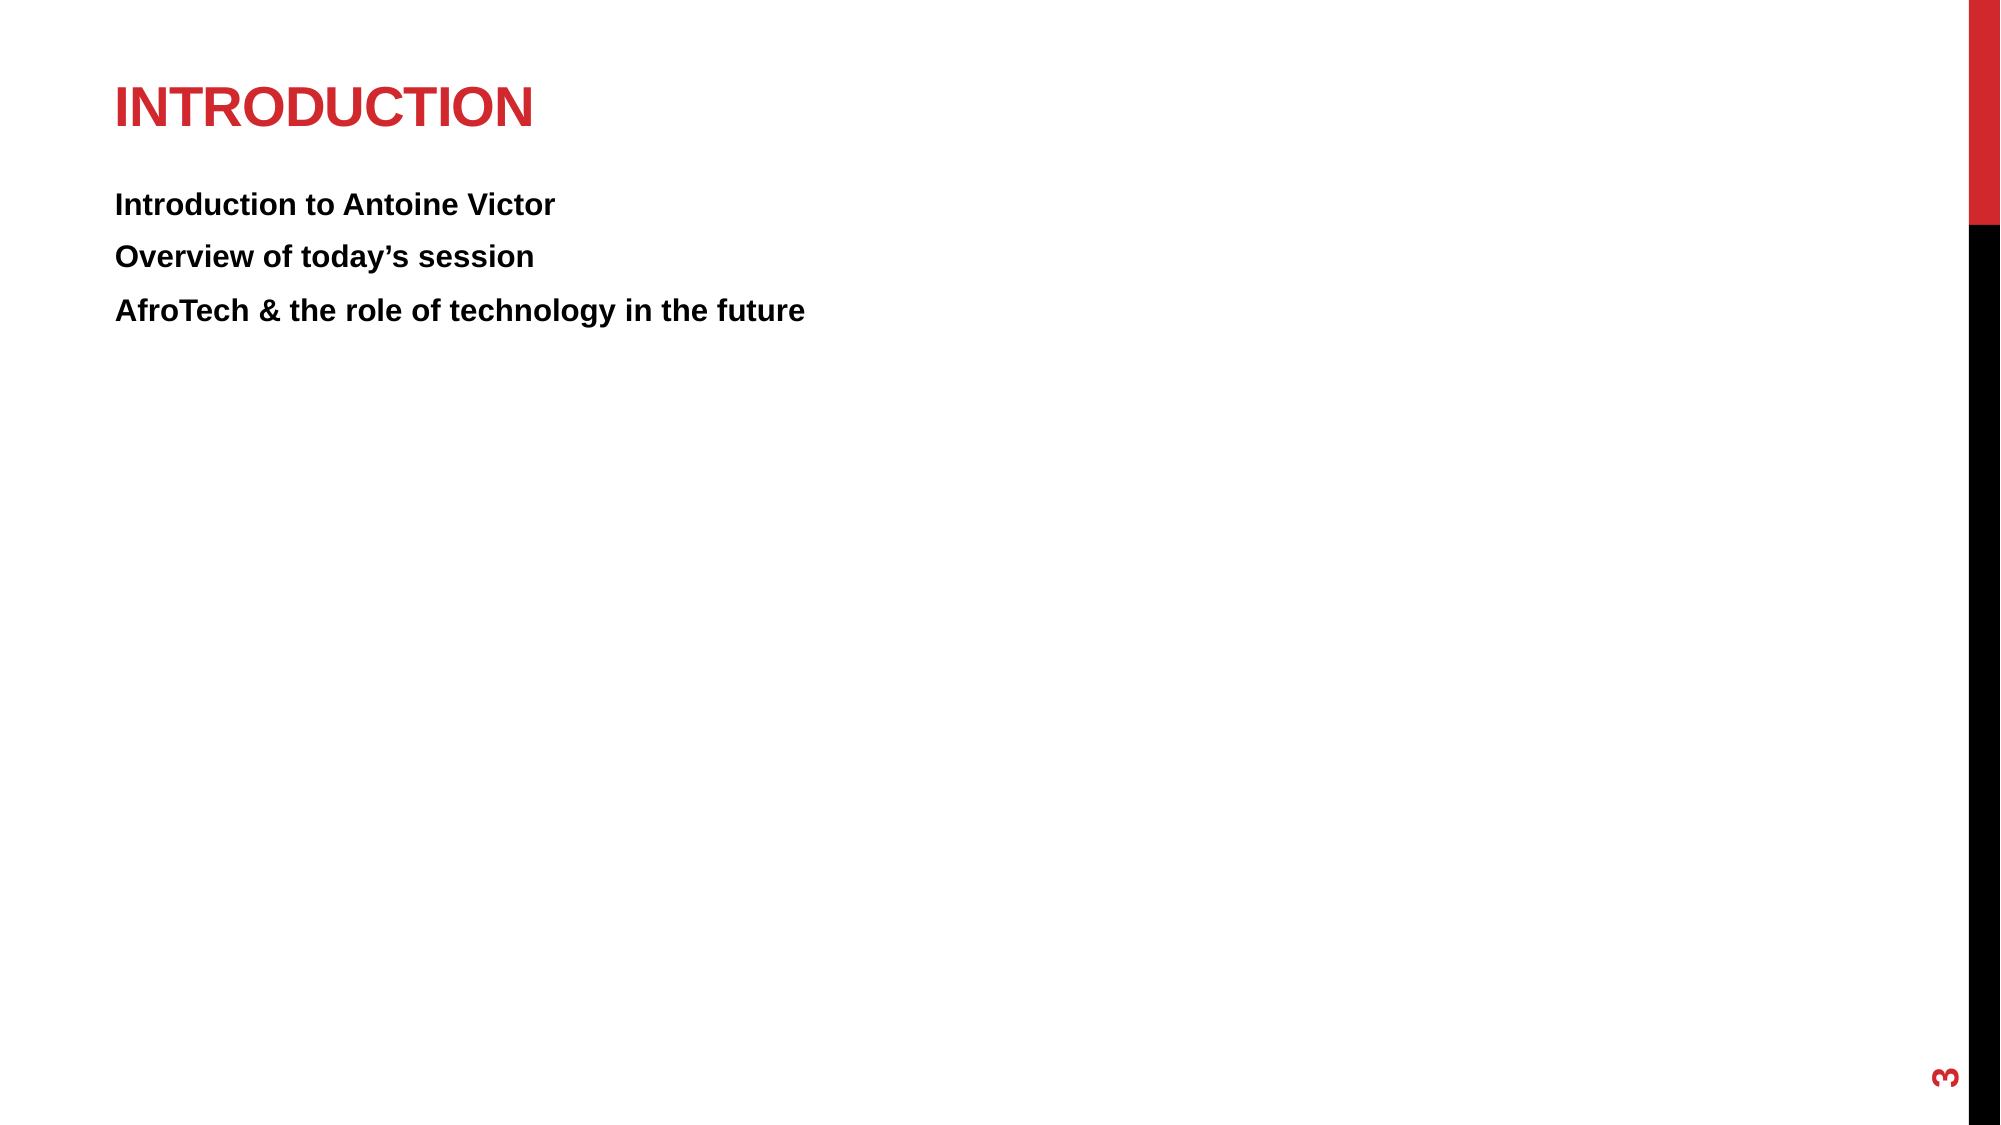

# Introduction
Introduction to Antoine Victor
Overview of today’s session
AfroTech & the role of technology in the future
3